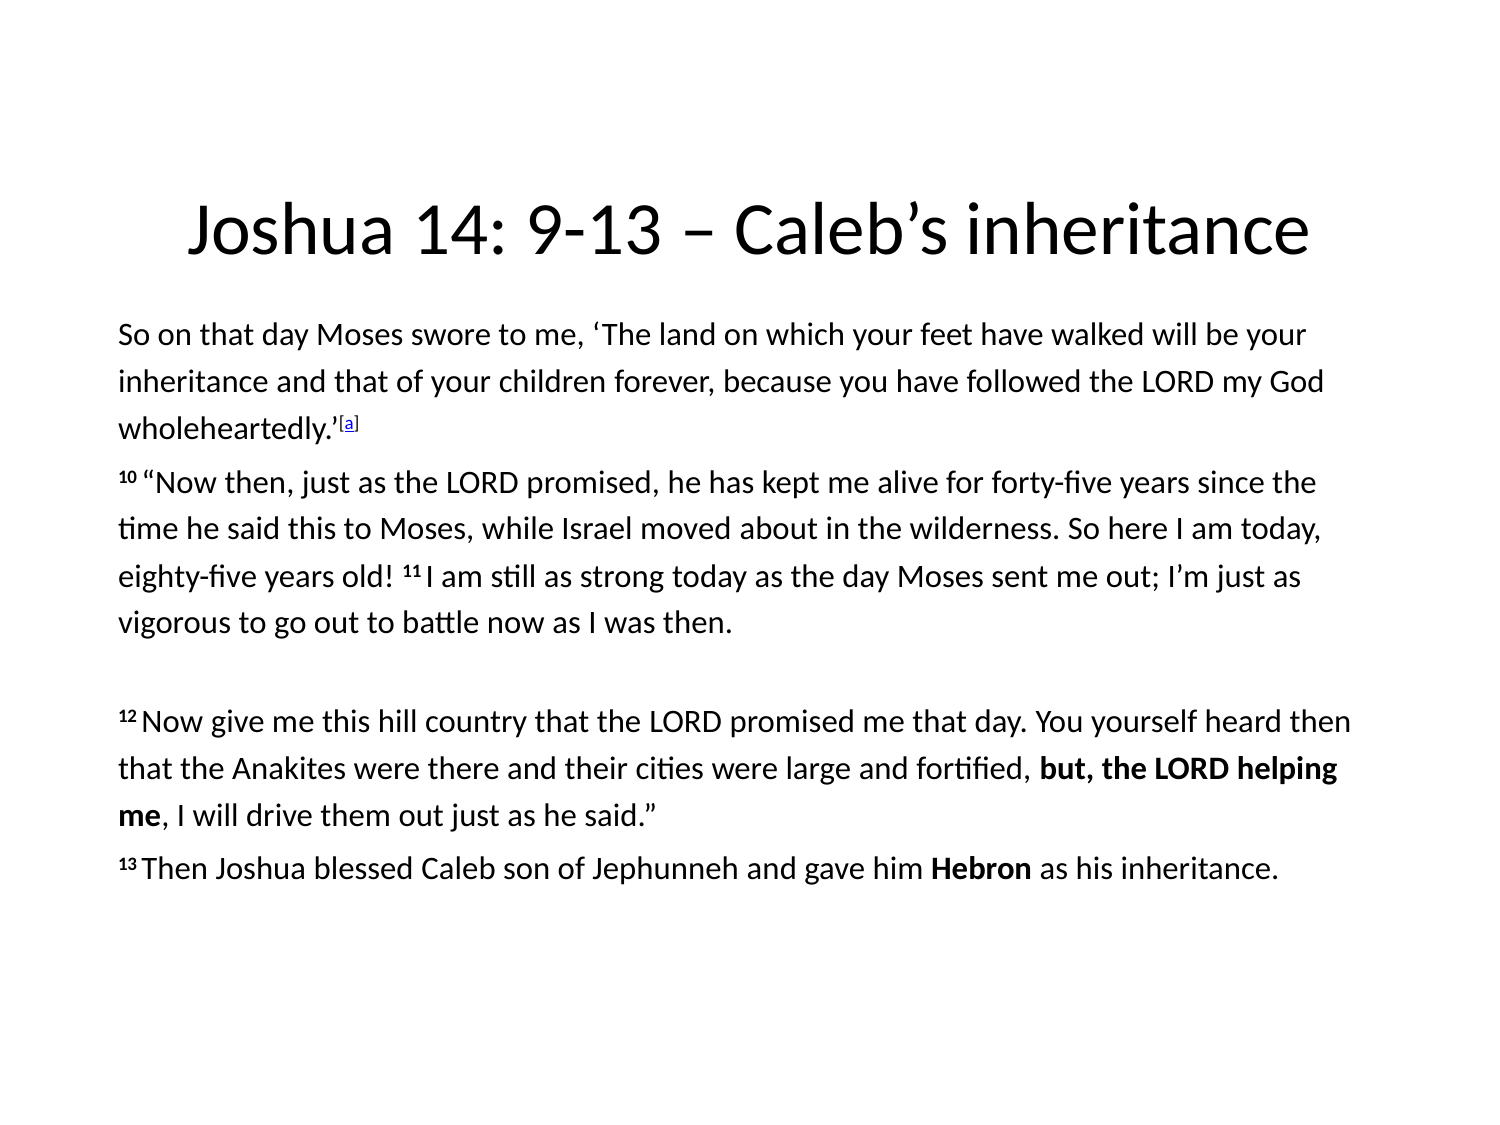

# Joshua 14: 9-13 – Caleb’s inheritance
So on that day Moses swore to me, ‘The land on which your feet have walked will be your inheritance and that of your children forever, because you have followed the Lord my God wholeheartedly.’[a]
10 “Now then, just as the Lord promised, he has kept me alive for forty-five years since the time he said this to Moses, while Israel moved about in the wilderness. So here I am today, eighty-five years old! 11 I am still as strong today as the day Moses sent me out; I’m just as vigorous to go out to battle now as I was then.

12 Now give me this hill country that the Lord promised me that day. You yourself heard then that the Anakites were there and their cities were large and fortified, but, the Lord helping me, I will drive them out just as he said.”
13 Then Joshua blessed Caleb son of Jephunneh and gave him Hebron as his inheritance.